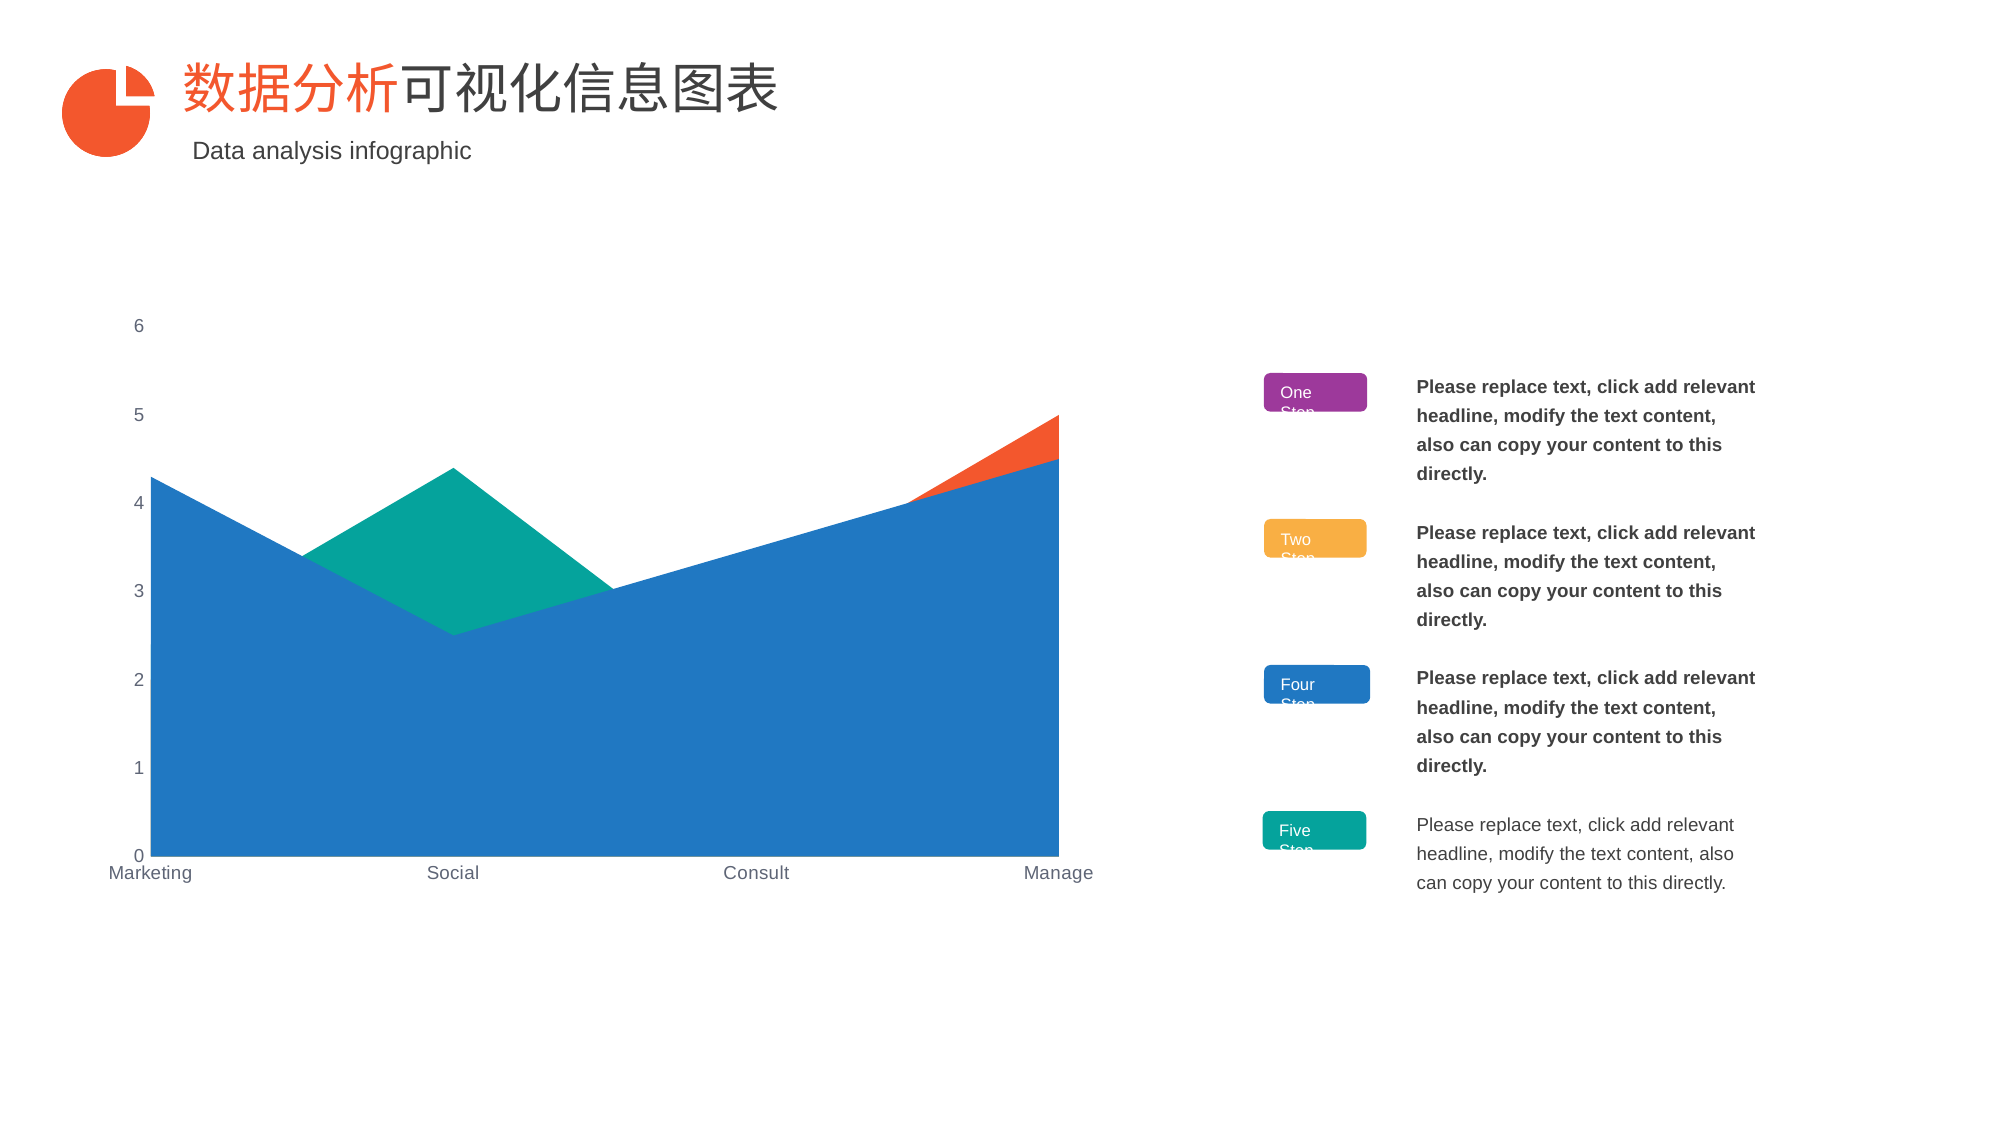

### Chart

| Category | Series 1 | Series 2 | Series 3 | Series 4 |
|---|---|---|---|---|
| Marketing | 4.3 | 2.4 | 2.0 | 2.0 |
| Social | 2.5 | 4.4 | 2.0 | 3.0 |
| Consult | 3.5 | 1.8 | 3.0 | 2.0 |
| Manage | 4.5 | 2.8 | 5.0 | 1.0 |
Please replace text, click add relevant headline, modify the text content, also can copy your content to this directly.
One Step
Please replace text, click add relevant headline, modify the text content, also can copy your content to this directly.
Two Step
Please replace text, click add relevant headline, modify the text content, also can copy your content to this directly.
Four Step
Please replace text, click add relevant headline, modify the text content, also can copy your content to this directly.
Five Step